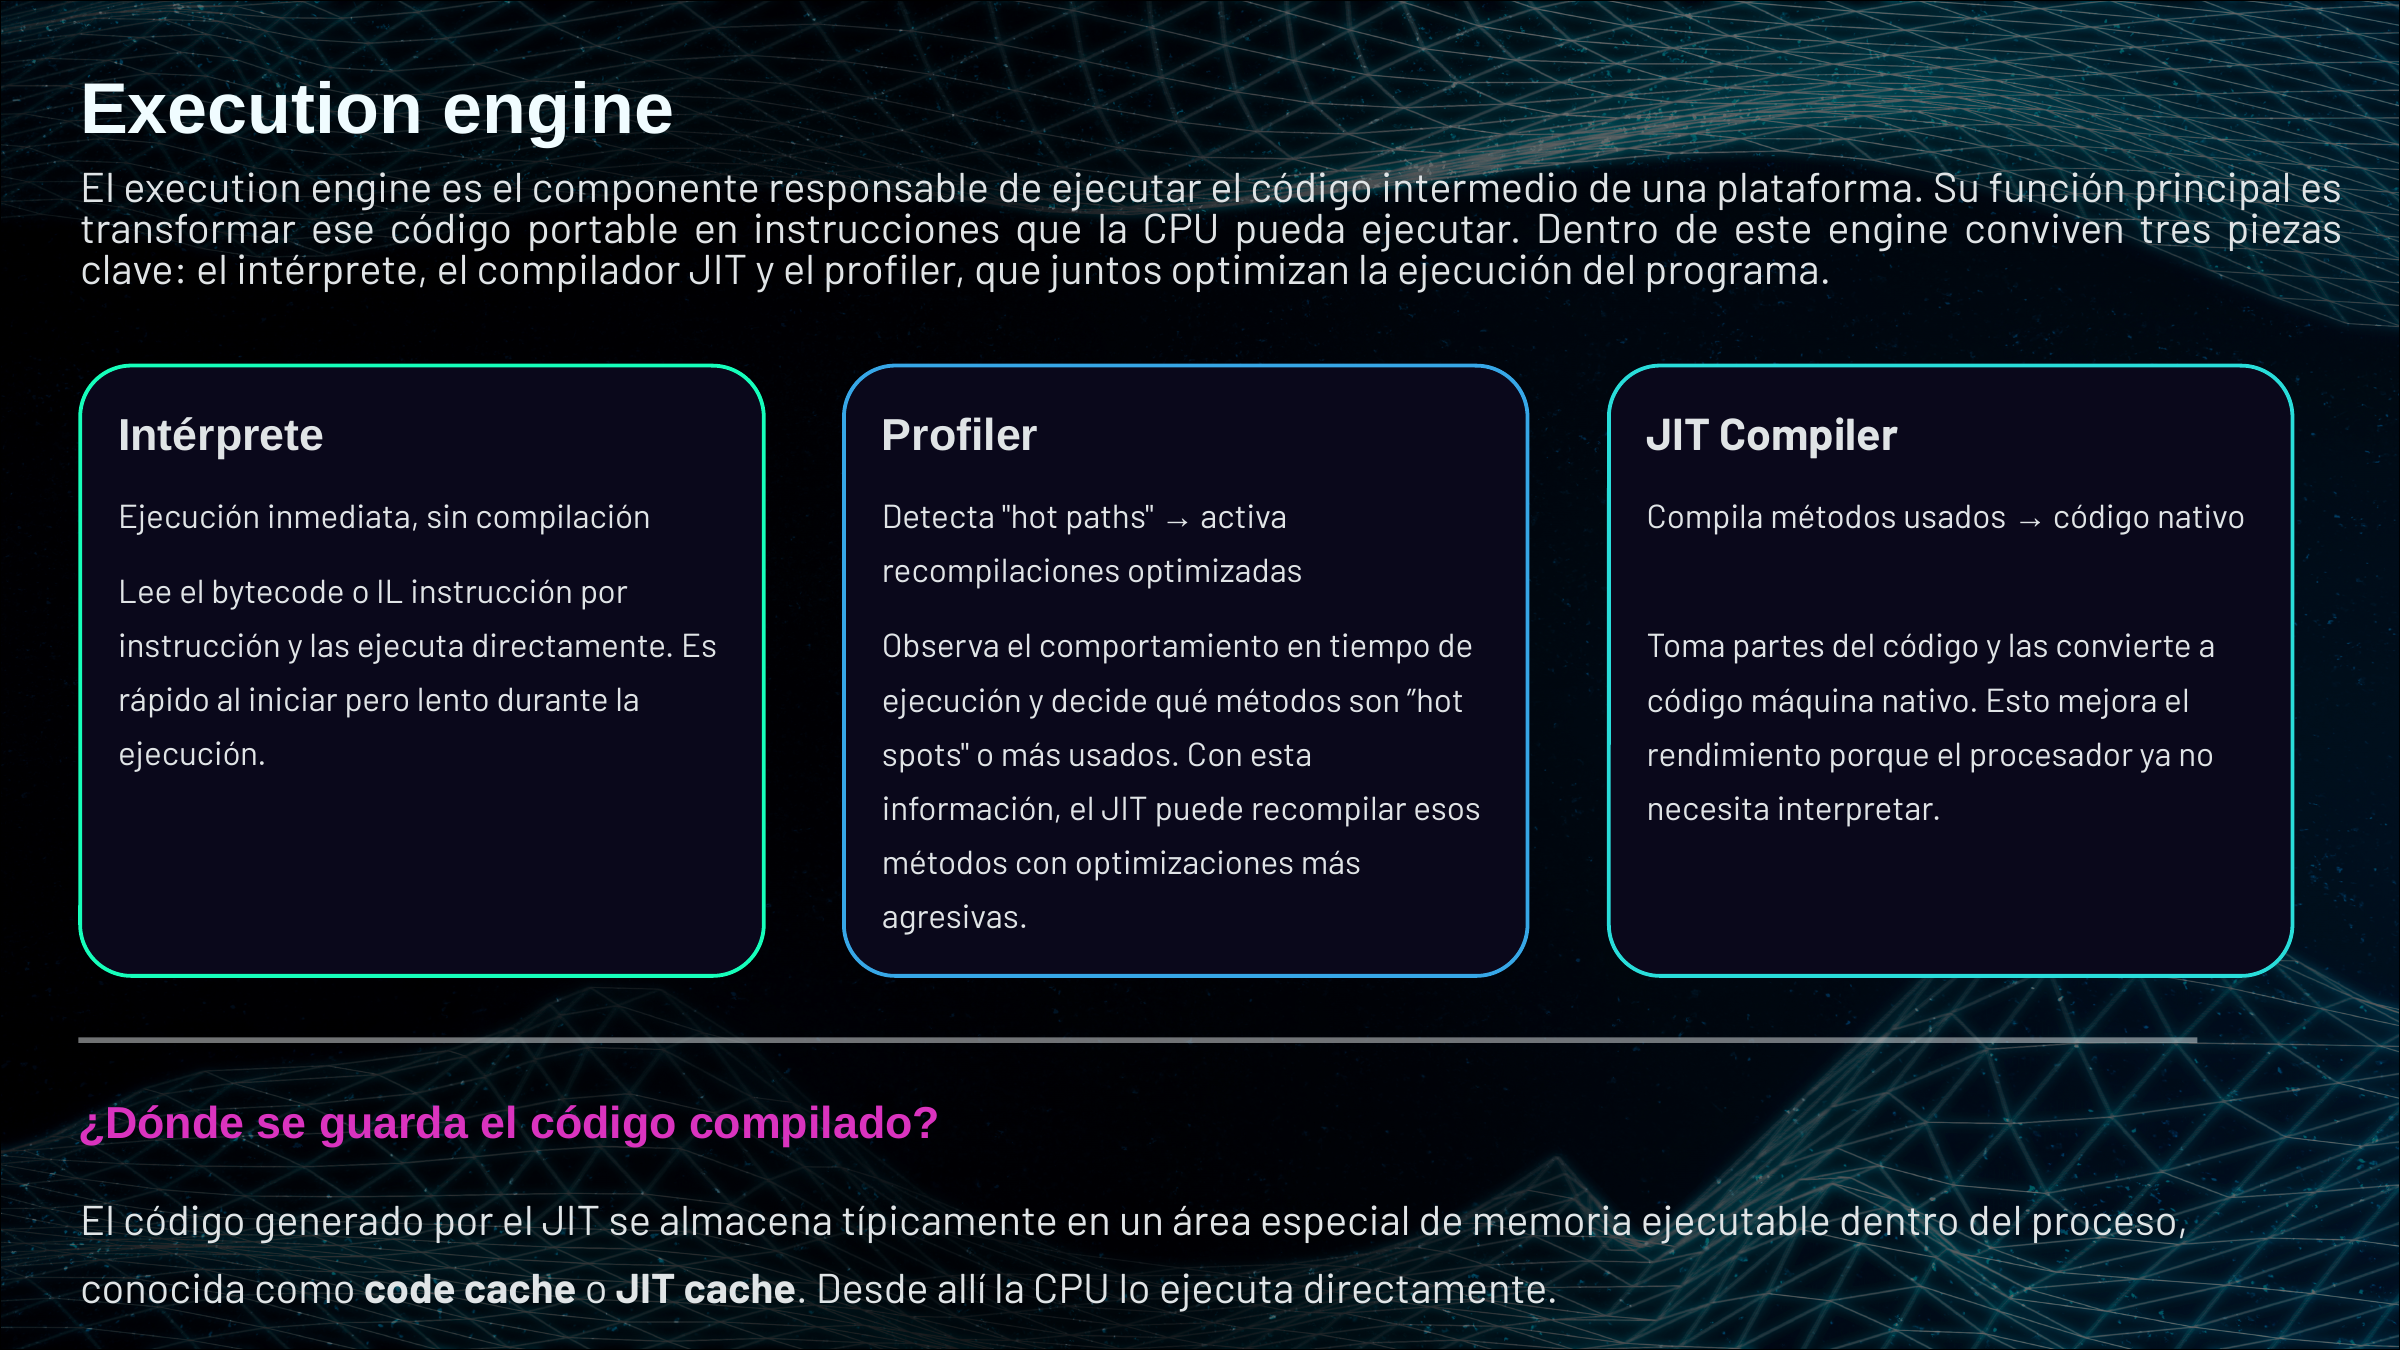

Execution engine
El execution engine es el componente responsable de ejecutar el código intermedio de una plataforma. Su función principal es transformar ese código portable en instrucciones que la CPU pueda ejecutar. Dentro de este engine conviven tres piezas clave: el intérprete, el compilador JIT y el profiler, que juntos optimizan la ejecución del programa.

Intérprete
Profiler
JIT Compiler
Ejecución inmediata, sin compilación
Detecta "hot paths" → activa recompilaciones optimizadas
Compila métodos usados → código nativo
Lee el bytecode o IL instrucción por instrucción y las ejecuta directamente. Es rápido al iniciar pero lento durante la ejecución.
Observa el comportamiento en tiempo de ejecución y decide qué métodos son ”hot spots" o más usados. Con esta información, el JIT puede recompilar esos métodos con optimizaciones más agresivas.
Toma partes del código y las convierte a código máquina nativo. Esto mejora el rendimiento porque el procesador ya no necesita interpretar.

¿Dónde se guarda el código compilado?
El código generado por el JIT se almacena típicamente en un área especial de memoria ejecutable dentro del proceso, conocida como code cache o JIT cache. Desde allí la CPU lo ejecuta directamente.